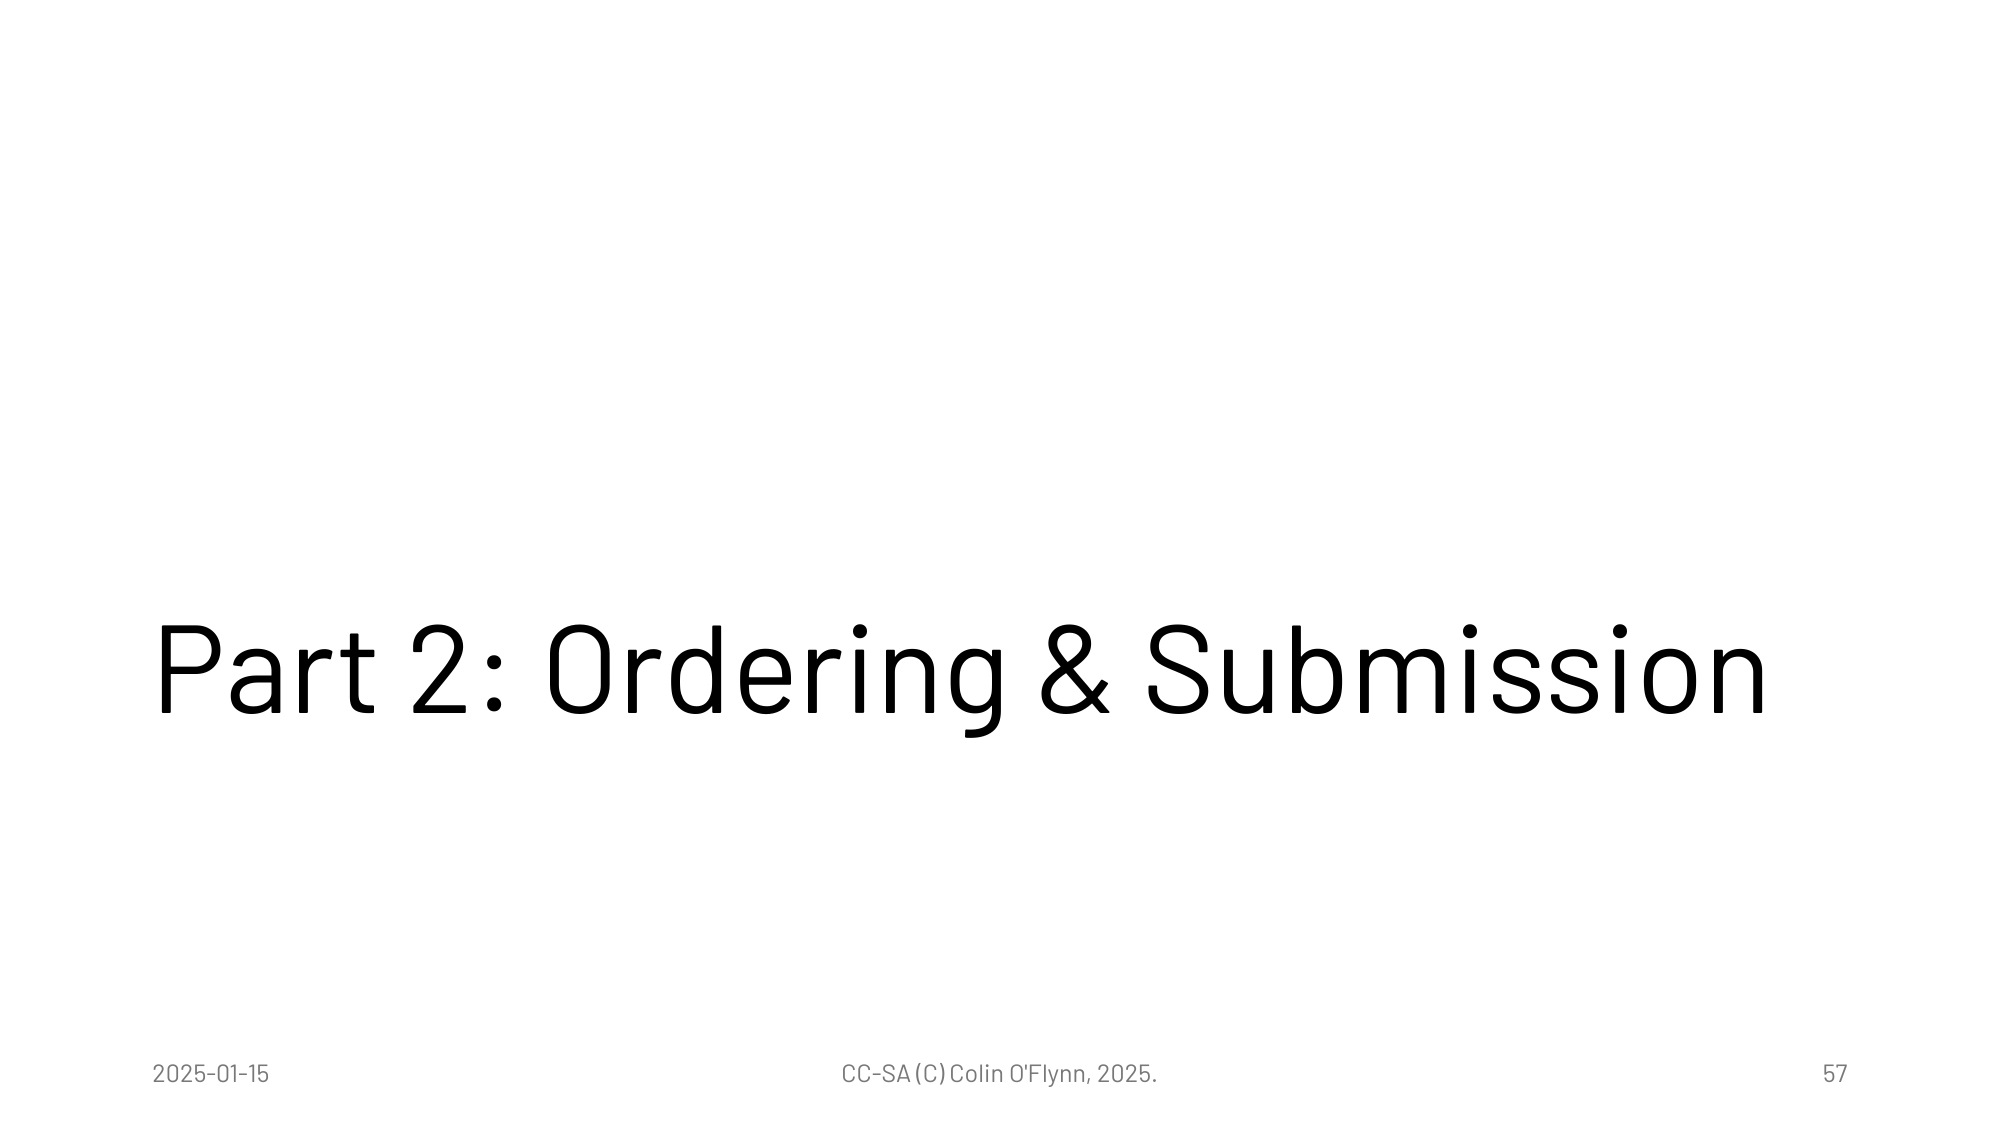

# Part 2: Ordering & Submission

2025-01-15
CC-SA (C) Colin O'Flynn, 2025.
57